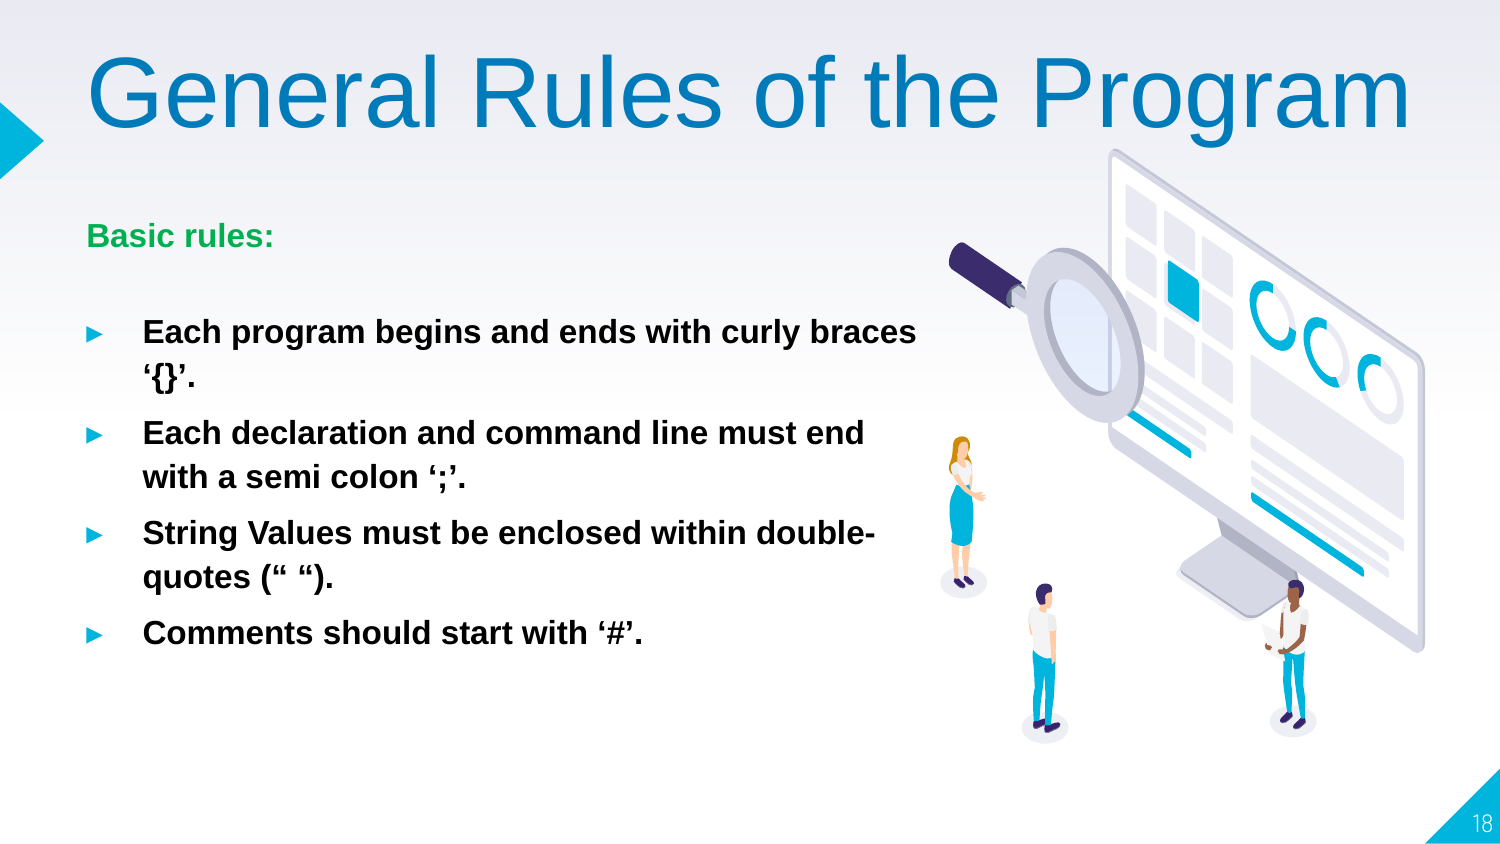

# General Rules of the Program

Basic rules:
Each program begins and ends with curly braces ‘{}’.
Each declaration and command line must end with a semi colon ‘;’.
String Values must be enclosed within double-quotes (“ “).
Comments should start with ‘#’.
18